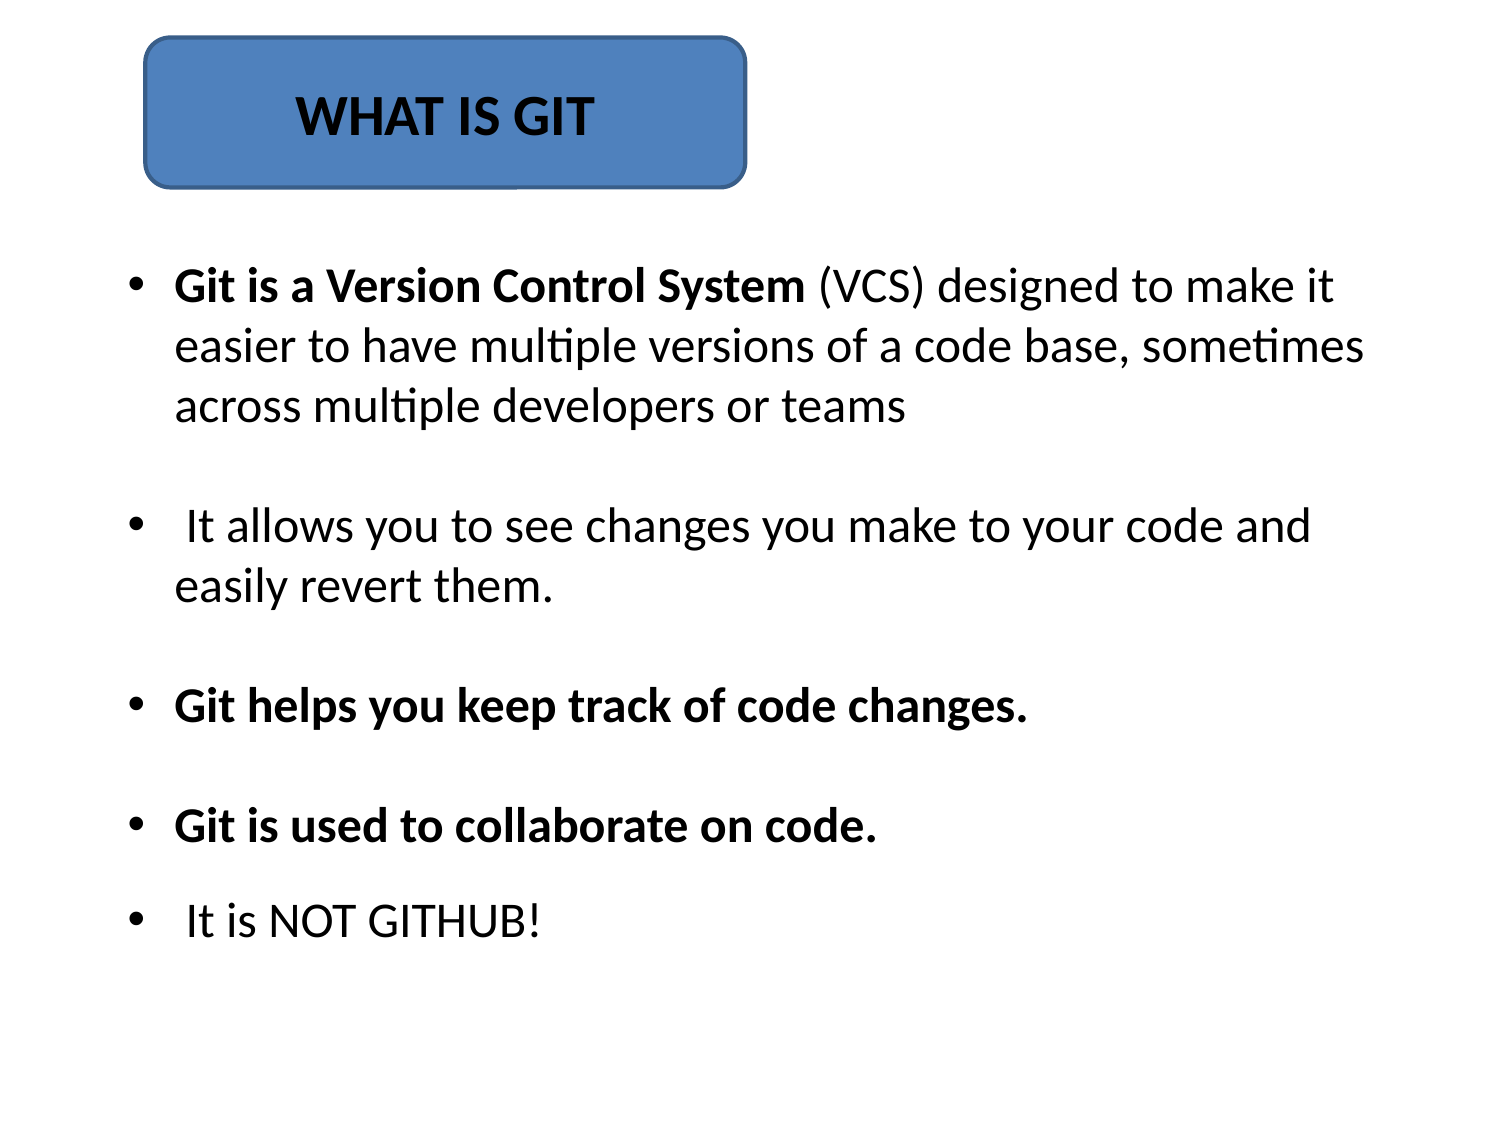

WHAT IS GIT
Git is a Version Control System (VCS) designed to make it easier to have multiple versions of a code base, sometimes across multiple developers or teams

 It allows you to see changes you make to your code and easily revert them.

Git helps you keep track of code changes.

Git is used to collaborate on code.

 It is NOT GITHUB!